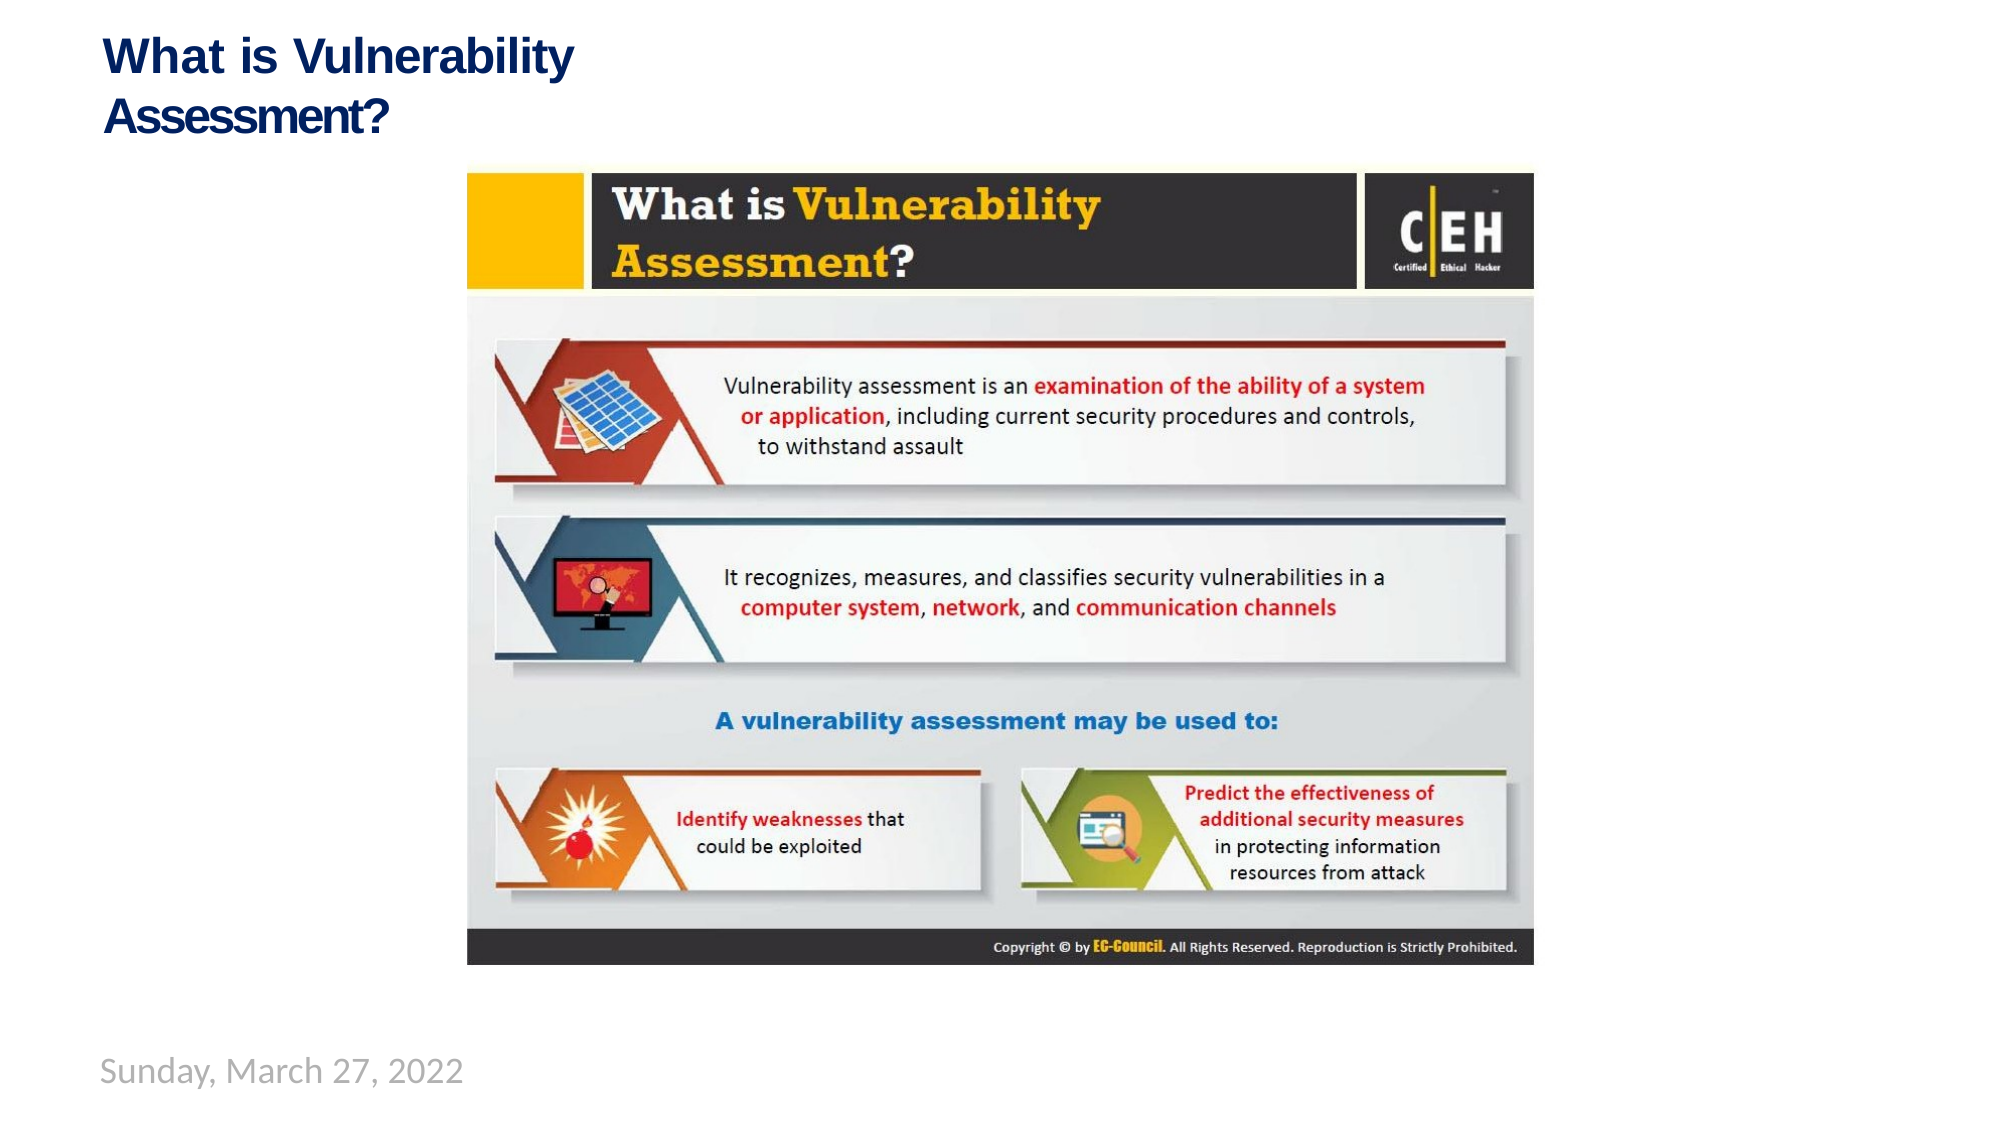

# What is Vulnerability Assessment?

Sunday, March 27, 2022
34